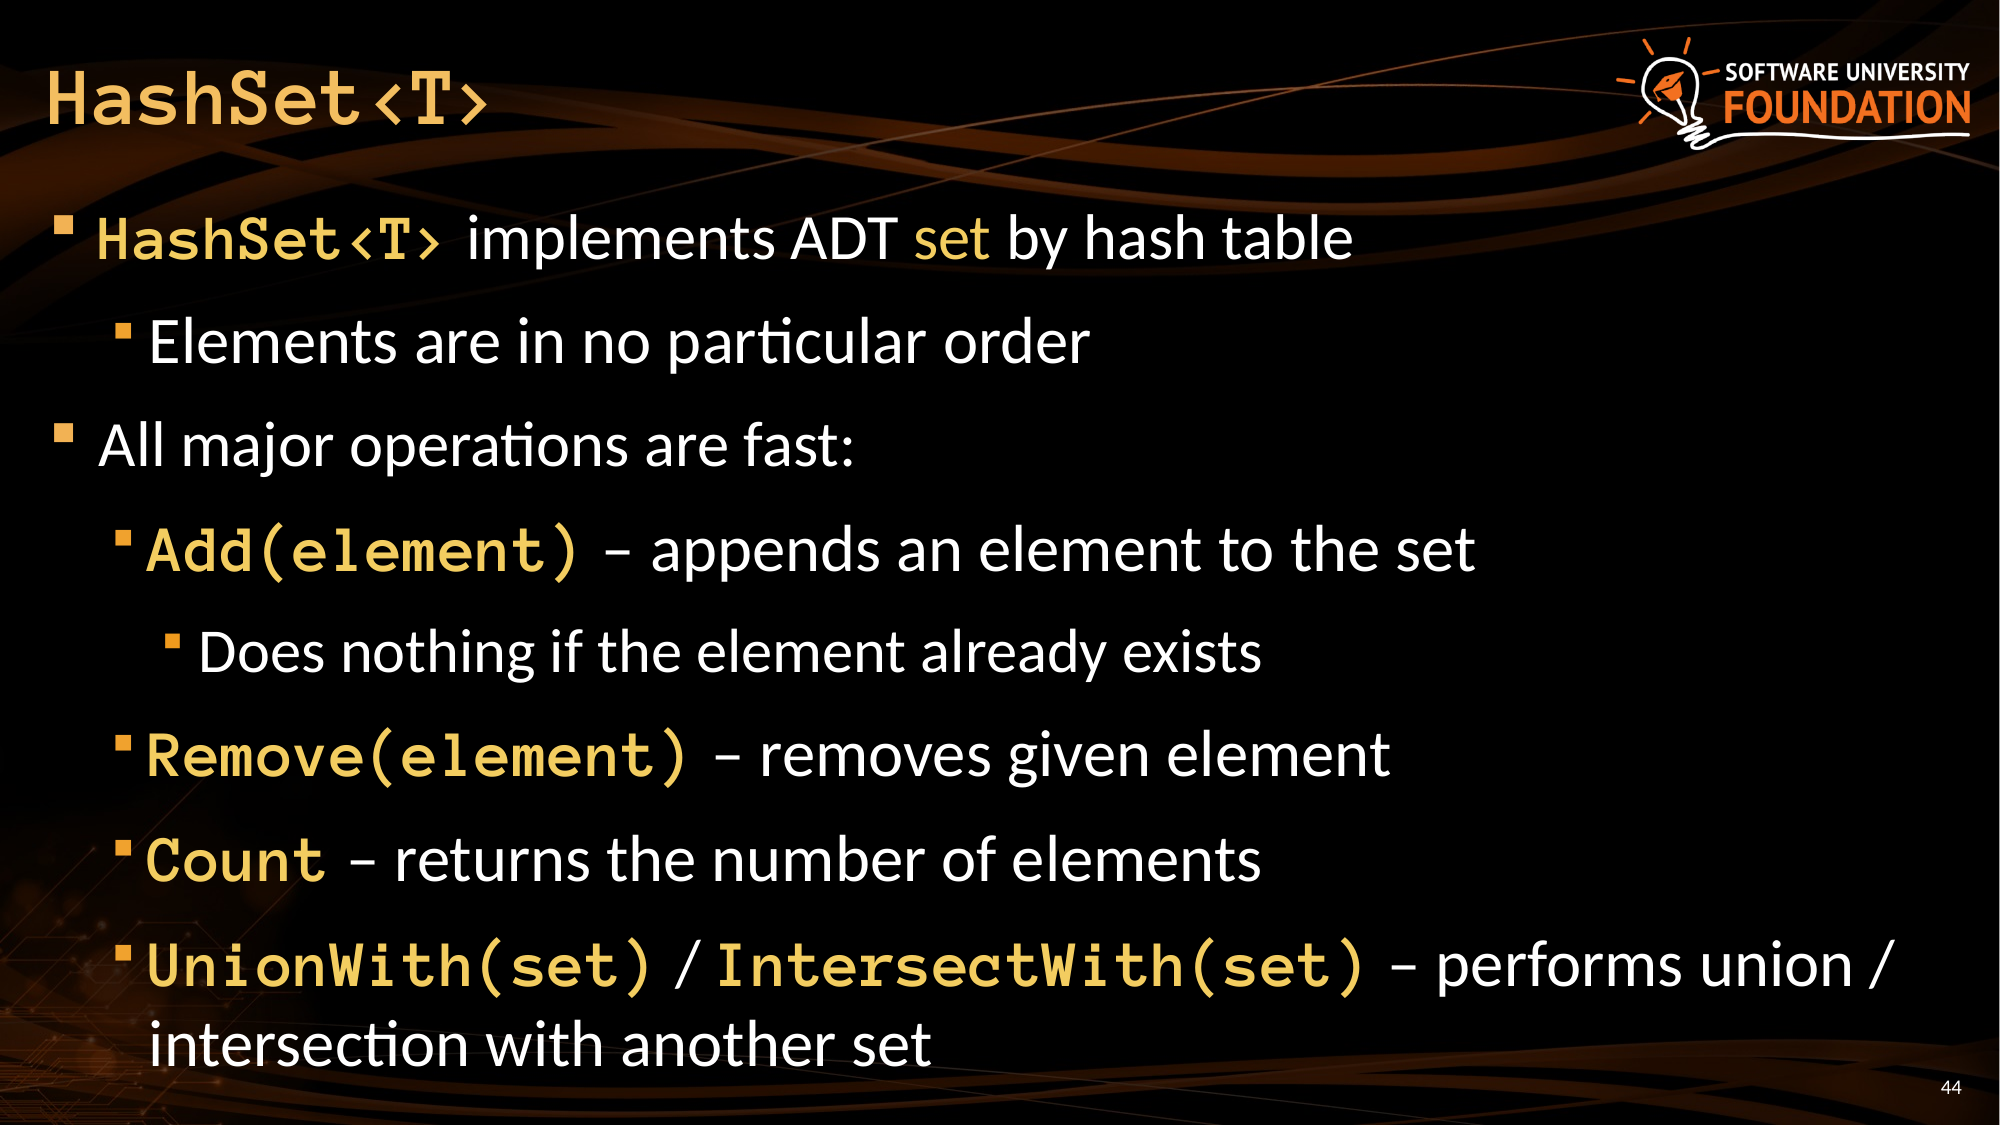

# HashSet<T>
HashSet<T> implements ADT set by hash table
Elements are in no particular order
All major operations are fast:
Add(element) – appends an element to the set
Does nothing if the element already exists
Remove(element) – removes given element
Count – returns the number of elements
UnionWith(set) / IntersectWith(set) – performs union / intersection with another set
44